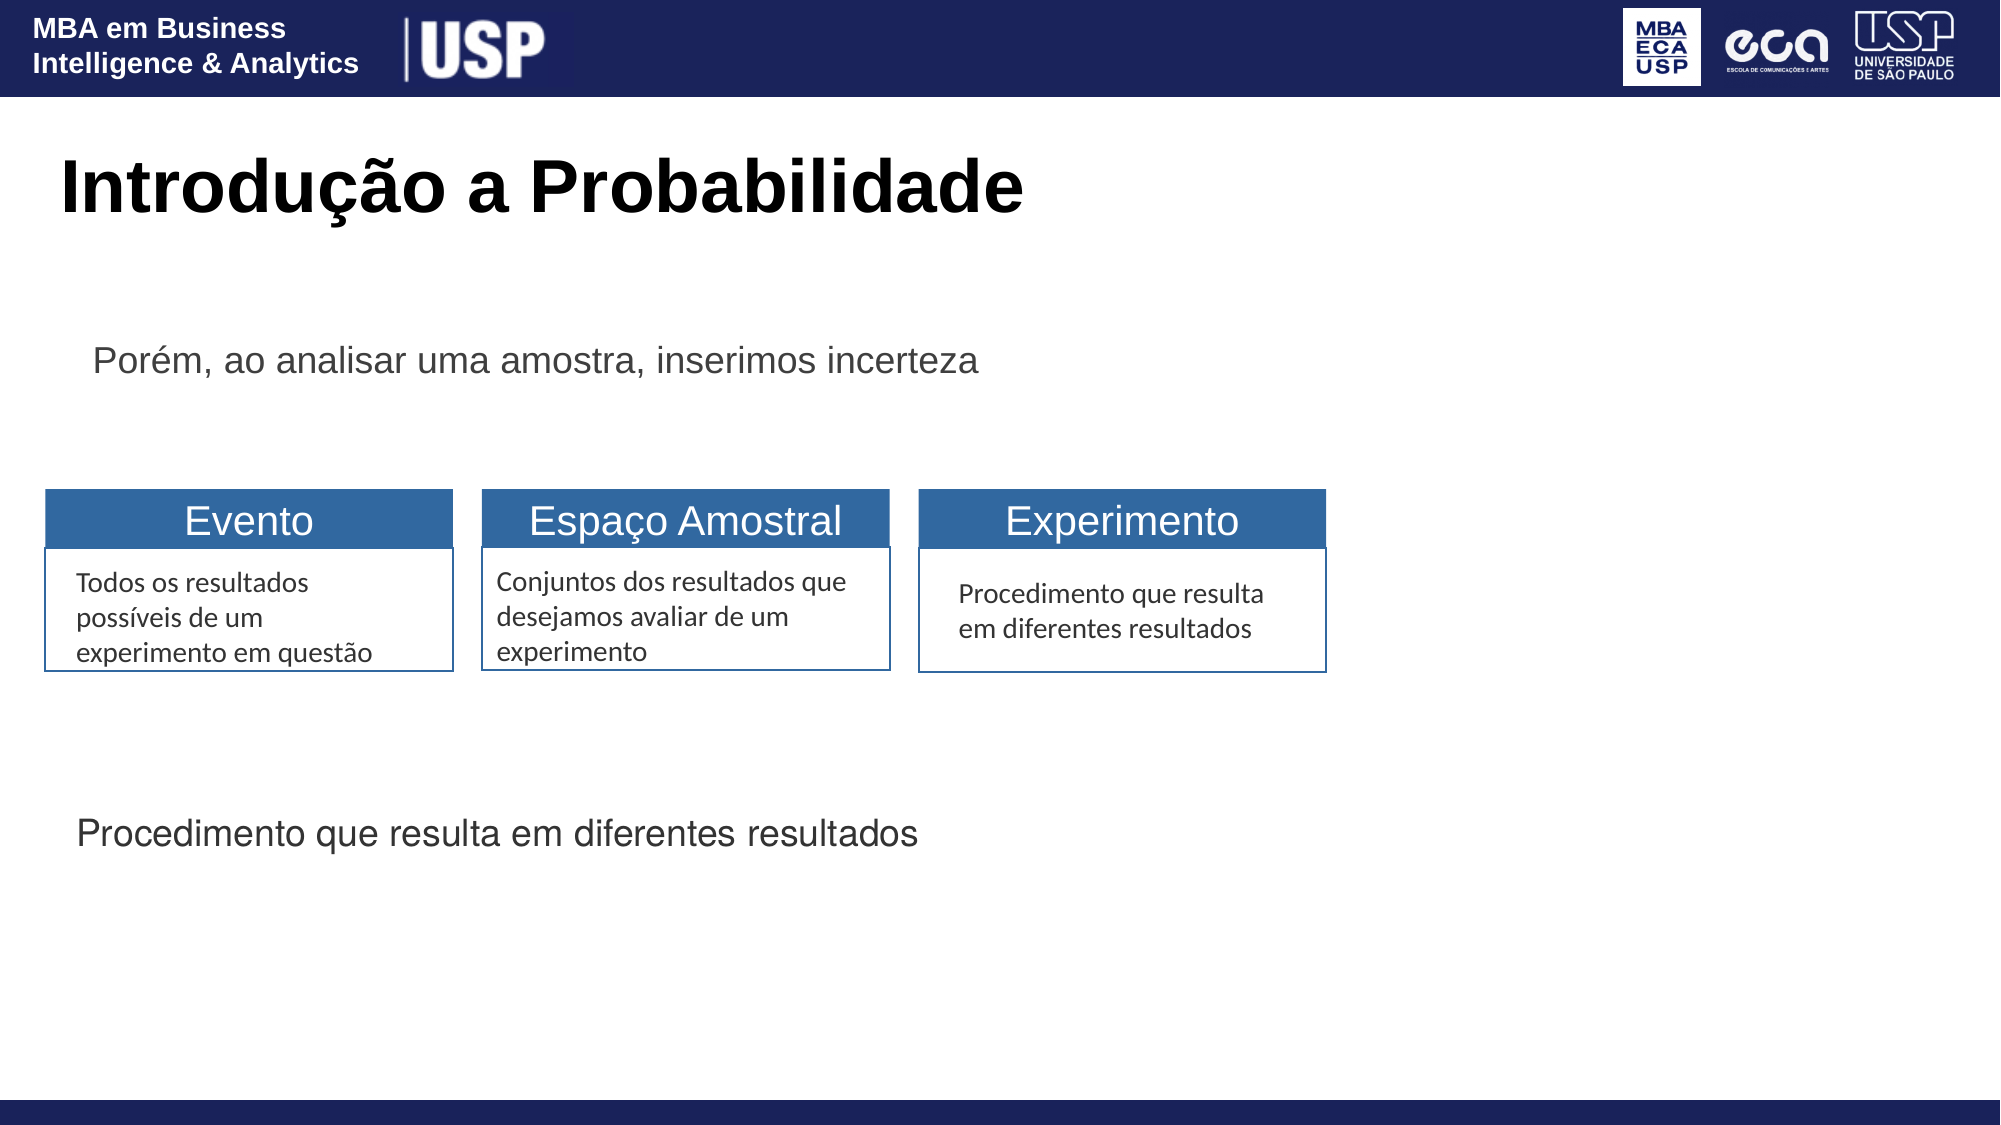

Introdução a Probabilidade

Porém, ao analisar uma amostra, inserimos incerteza
Evento
Espaço Amostral
Experimento

Conjuntos dos resultados que desejamos avaliar de um experimento
Todos os resultados possíveis de um experimento em questão
Procedimento que resulta em diferentes resultados
Procedimento que resulta em diferentes resultados